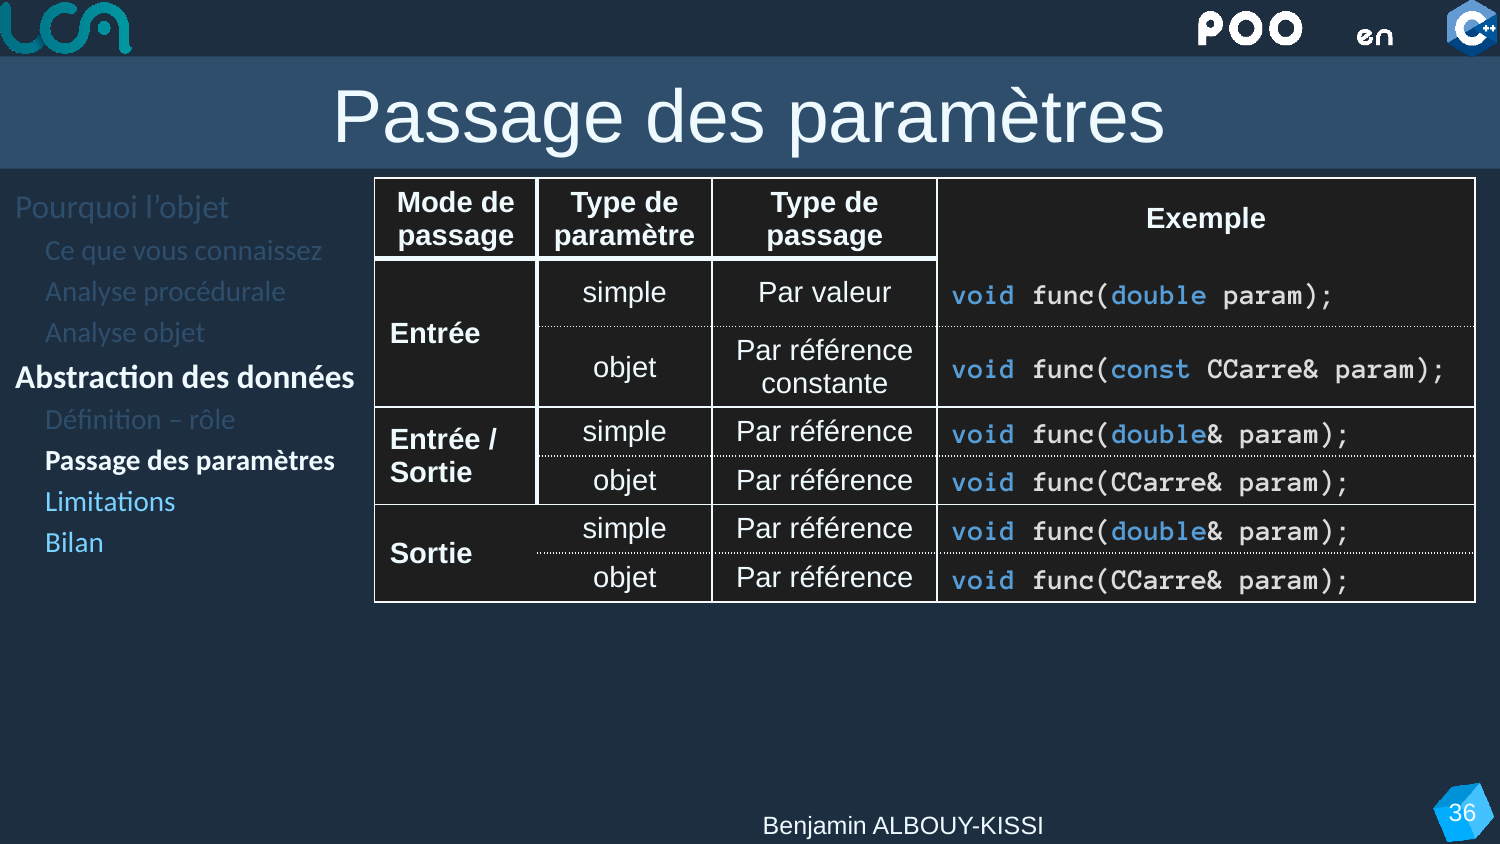

# Passage des paramètres
Pourquoi l’objet
Ce que vous connaissez
Analyse procédurale
Analyse objet
Abstraction des données
Définition – rôle
Passage des paramètres
Limitations
Bilan
| Mode de passage | Type de paramètre | Type de passage | Exemple |
| --- | --- | --- | --- |
| Entrée | simple | Par valeur | void func(double param); |
|  | objet | Par référence constante | void func(const CCarre& param); |
| Entrée / Sortie | simple | Par référence | void func(double& param); |
|  | objet | Par référence | void func(CCarre& param); |
| Sortie | simple | Par référence | void func(double& param); |
|  | objet | Par référence | void func(CCarre& param); |
36
Benjamin ALBOUY-KISSI